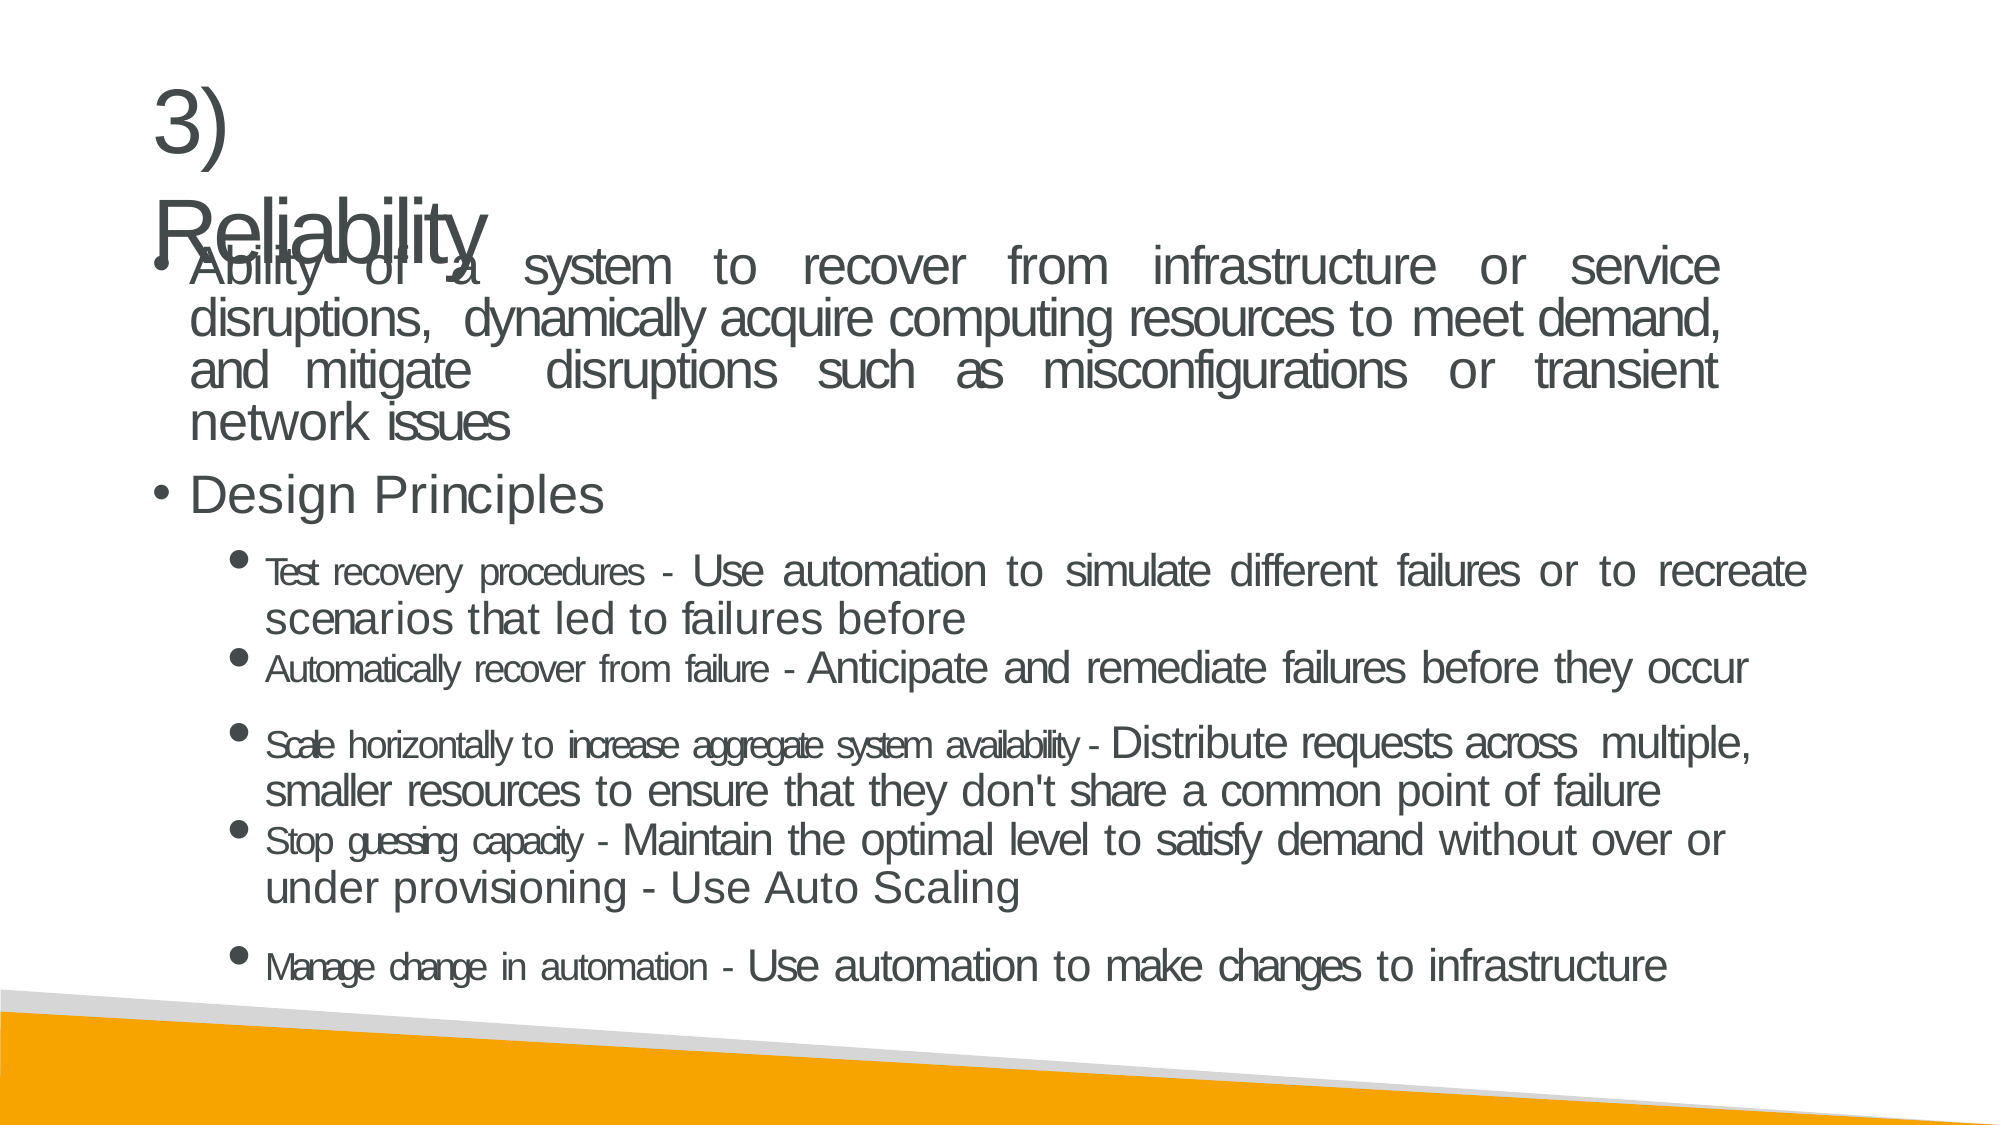

# 3) Reliability
Ability of a system to recover from infrastructure or service disruptions,  dynamically acquire computing resources to meet demand, and mitigate  disruptions such as misconfigurations or transient network issues
Design Principles
Test recovery procedures - Use automation to simulate different failures or to recreate  scenarios that led to failures before
Automatically recover from failure - Anticipate and remediate failures before they occur
Scale horizontally to increase aggregate system availability - Distribute requests across  multiple, smaller resources to ensure that they don't share a common point of failure
Stop guessing capacity - Maintain the optimal level to satisfy demand without over or  under provisioning - Use Auto Scaling
Manage change in automation - Use automation to make changes to infrastructure